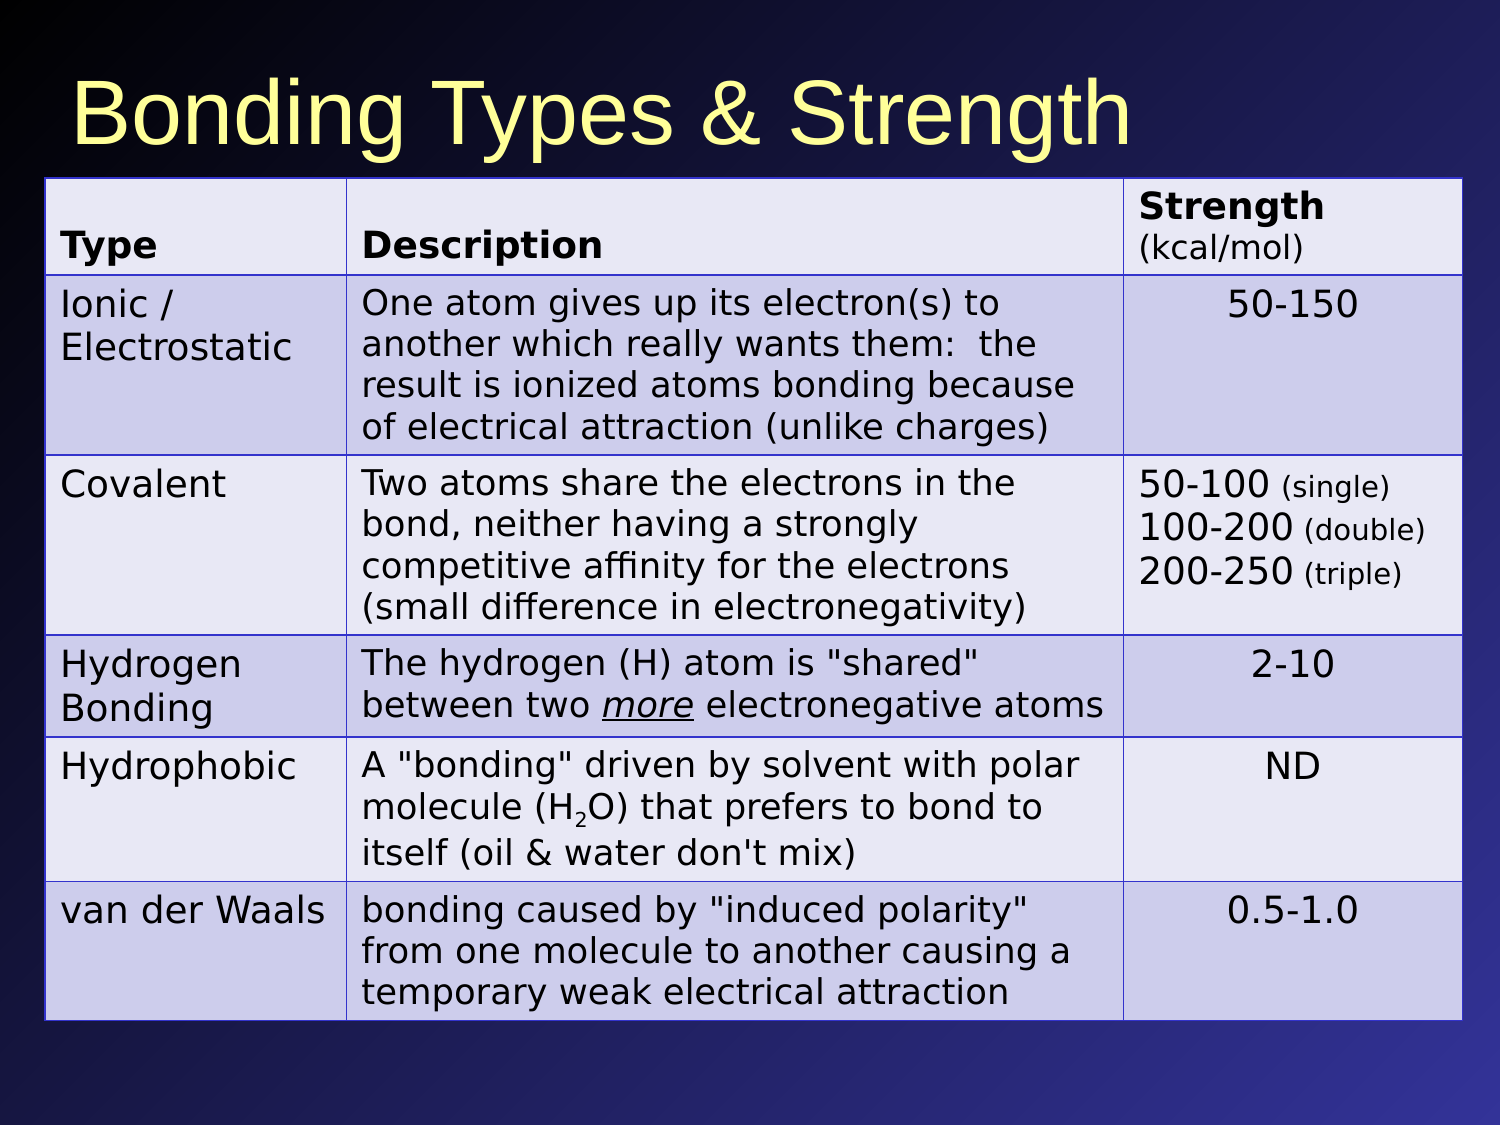

# Bonding Types & Strength
| Type | Description | Strength (kcal/mol) |
| --- | --- | --- |
| Ionic / Electrostatic | One atom gives up its electron(s) to another which really wants them: the result is ionized atoms bonding because of electrical attraction (unlike charges) | 50-150 |
| Covalent | Two atoms share the electrons in the bond, neither having a strongly competitive affinity for the electrons (small difference in electronegativity) | 50-100 (single) 100-200 (double) 200-250 (triple) |
| Hydrogen Bonding | The hydrogen (H) atom is "shared" between two more electronegative atoms | 2-10 |
| Hydrophobic | A "bonding" driven by solvent with polar molecule (H2O) that prefers to bond to itself (oil & water don't mix) | ND |
| van der Waals | bonding caused by "induced polarity" from one molecule to another causing a temporary weak electrical attraction | 0.5-1.0 |